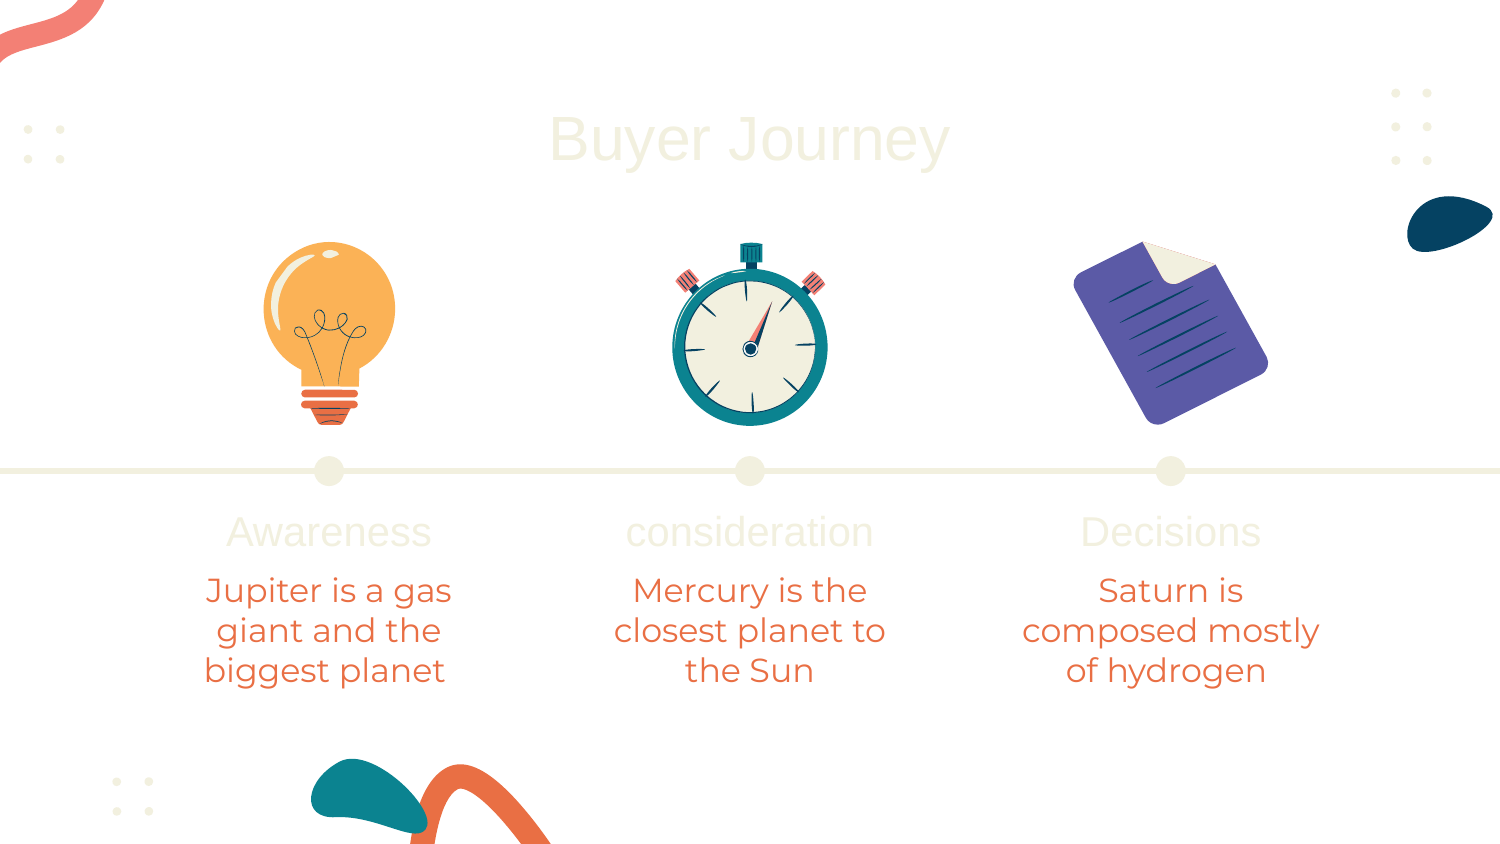

# Buyer Journey

Decisions
Awareness
consideration
Saturn is composed mostly of hydrogen
Jupiter is a gas giant and the biggest planet
Mercury is the closest planet to the Sun